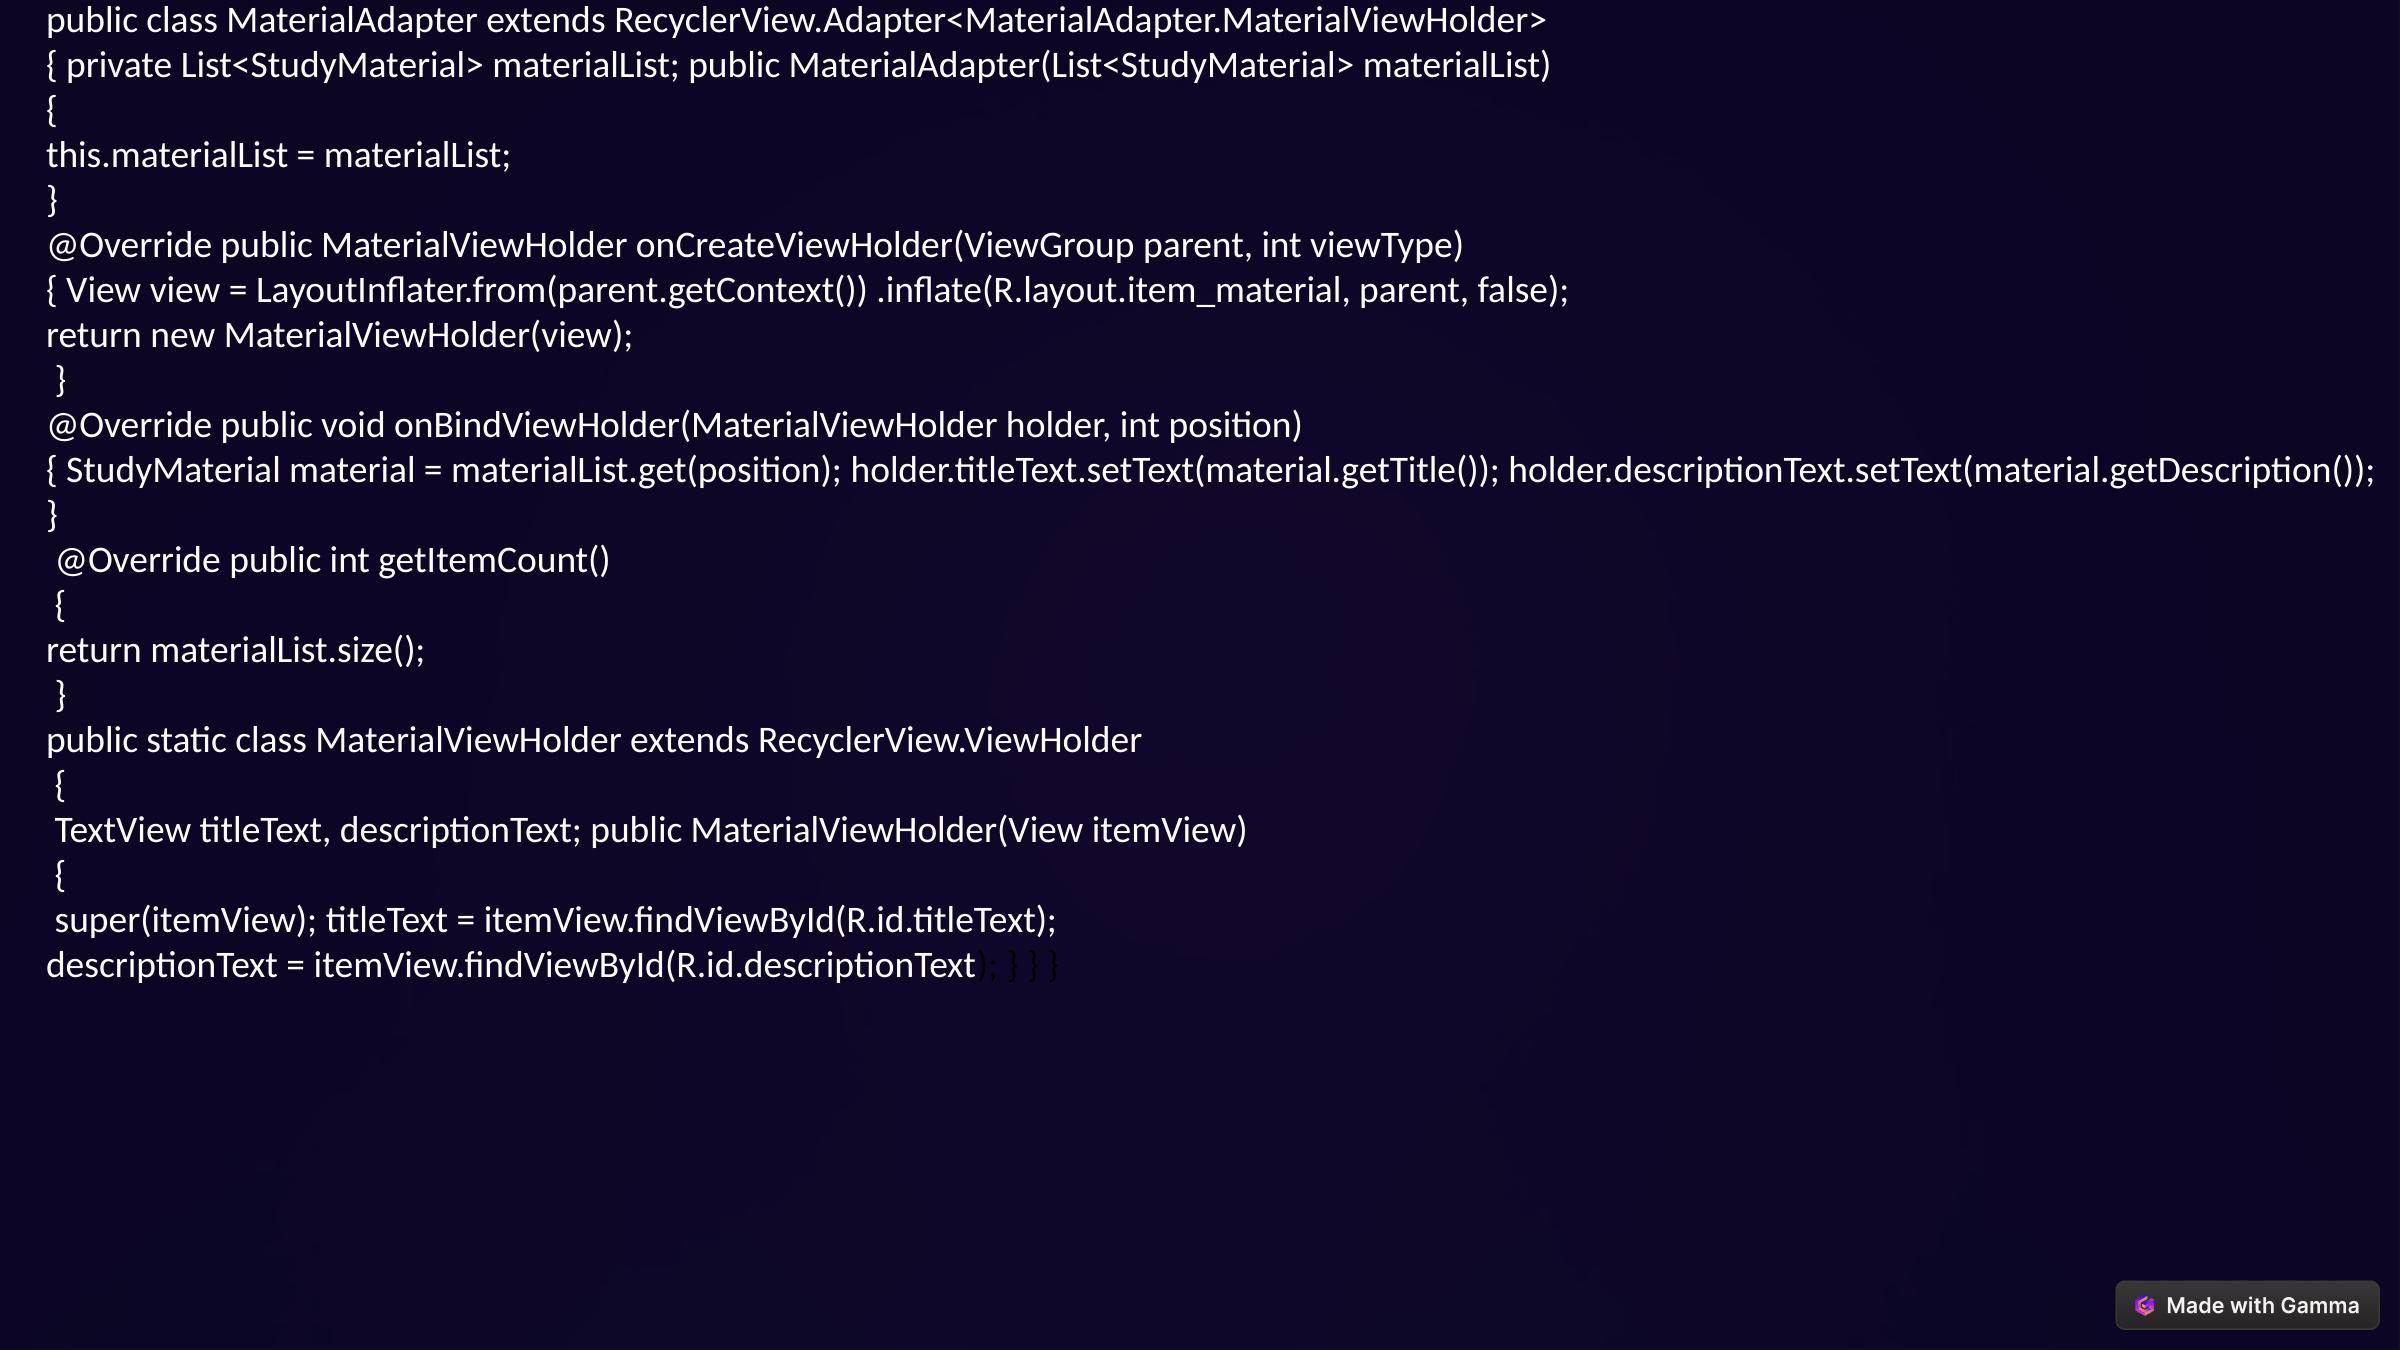

public class MaterialAdapter extends RecyclerView.Adapter<MaterialAdapter.MaterialViewHolder>
{ private List<StudyMaterial> materialList; public MaterialAdapter(List<StudyMaterial> materialList)
{
this.materialList = materialList;
}
@Override public MaterialViewHolder onCreateViewHolder(ViewGroup parent, int viewType)
{ View view = LayoutInflater.from(parent.getContext()) .inflate(R.layout.item_material, parent, false);
return new MaterialViewHolder(view);
 }
@Override public void onBindViewHolder(MaterialViewHolder holder, int position)
{ StudyMaterial material = materialList.get(position); holder.titleText.setText(material.getTitle()); holder.descriptionText.setText(material.getDescription());
}
 @Override public int getItemCount()
 {
return materialList.size();
 }
public static class MaterialViewHolder extends RecyclerView.ViewHolder
 {
 TextView titleText, descriptionText; public MaterialViewHolder(View itemView)
 {
 super(itemView); titleText = itemView.findViewById(R.id.titleText);
descriptionText = itemView.findViewById(R.id.descriptionText); } } }